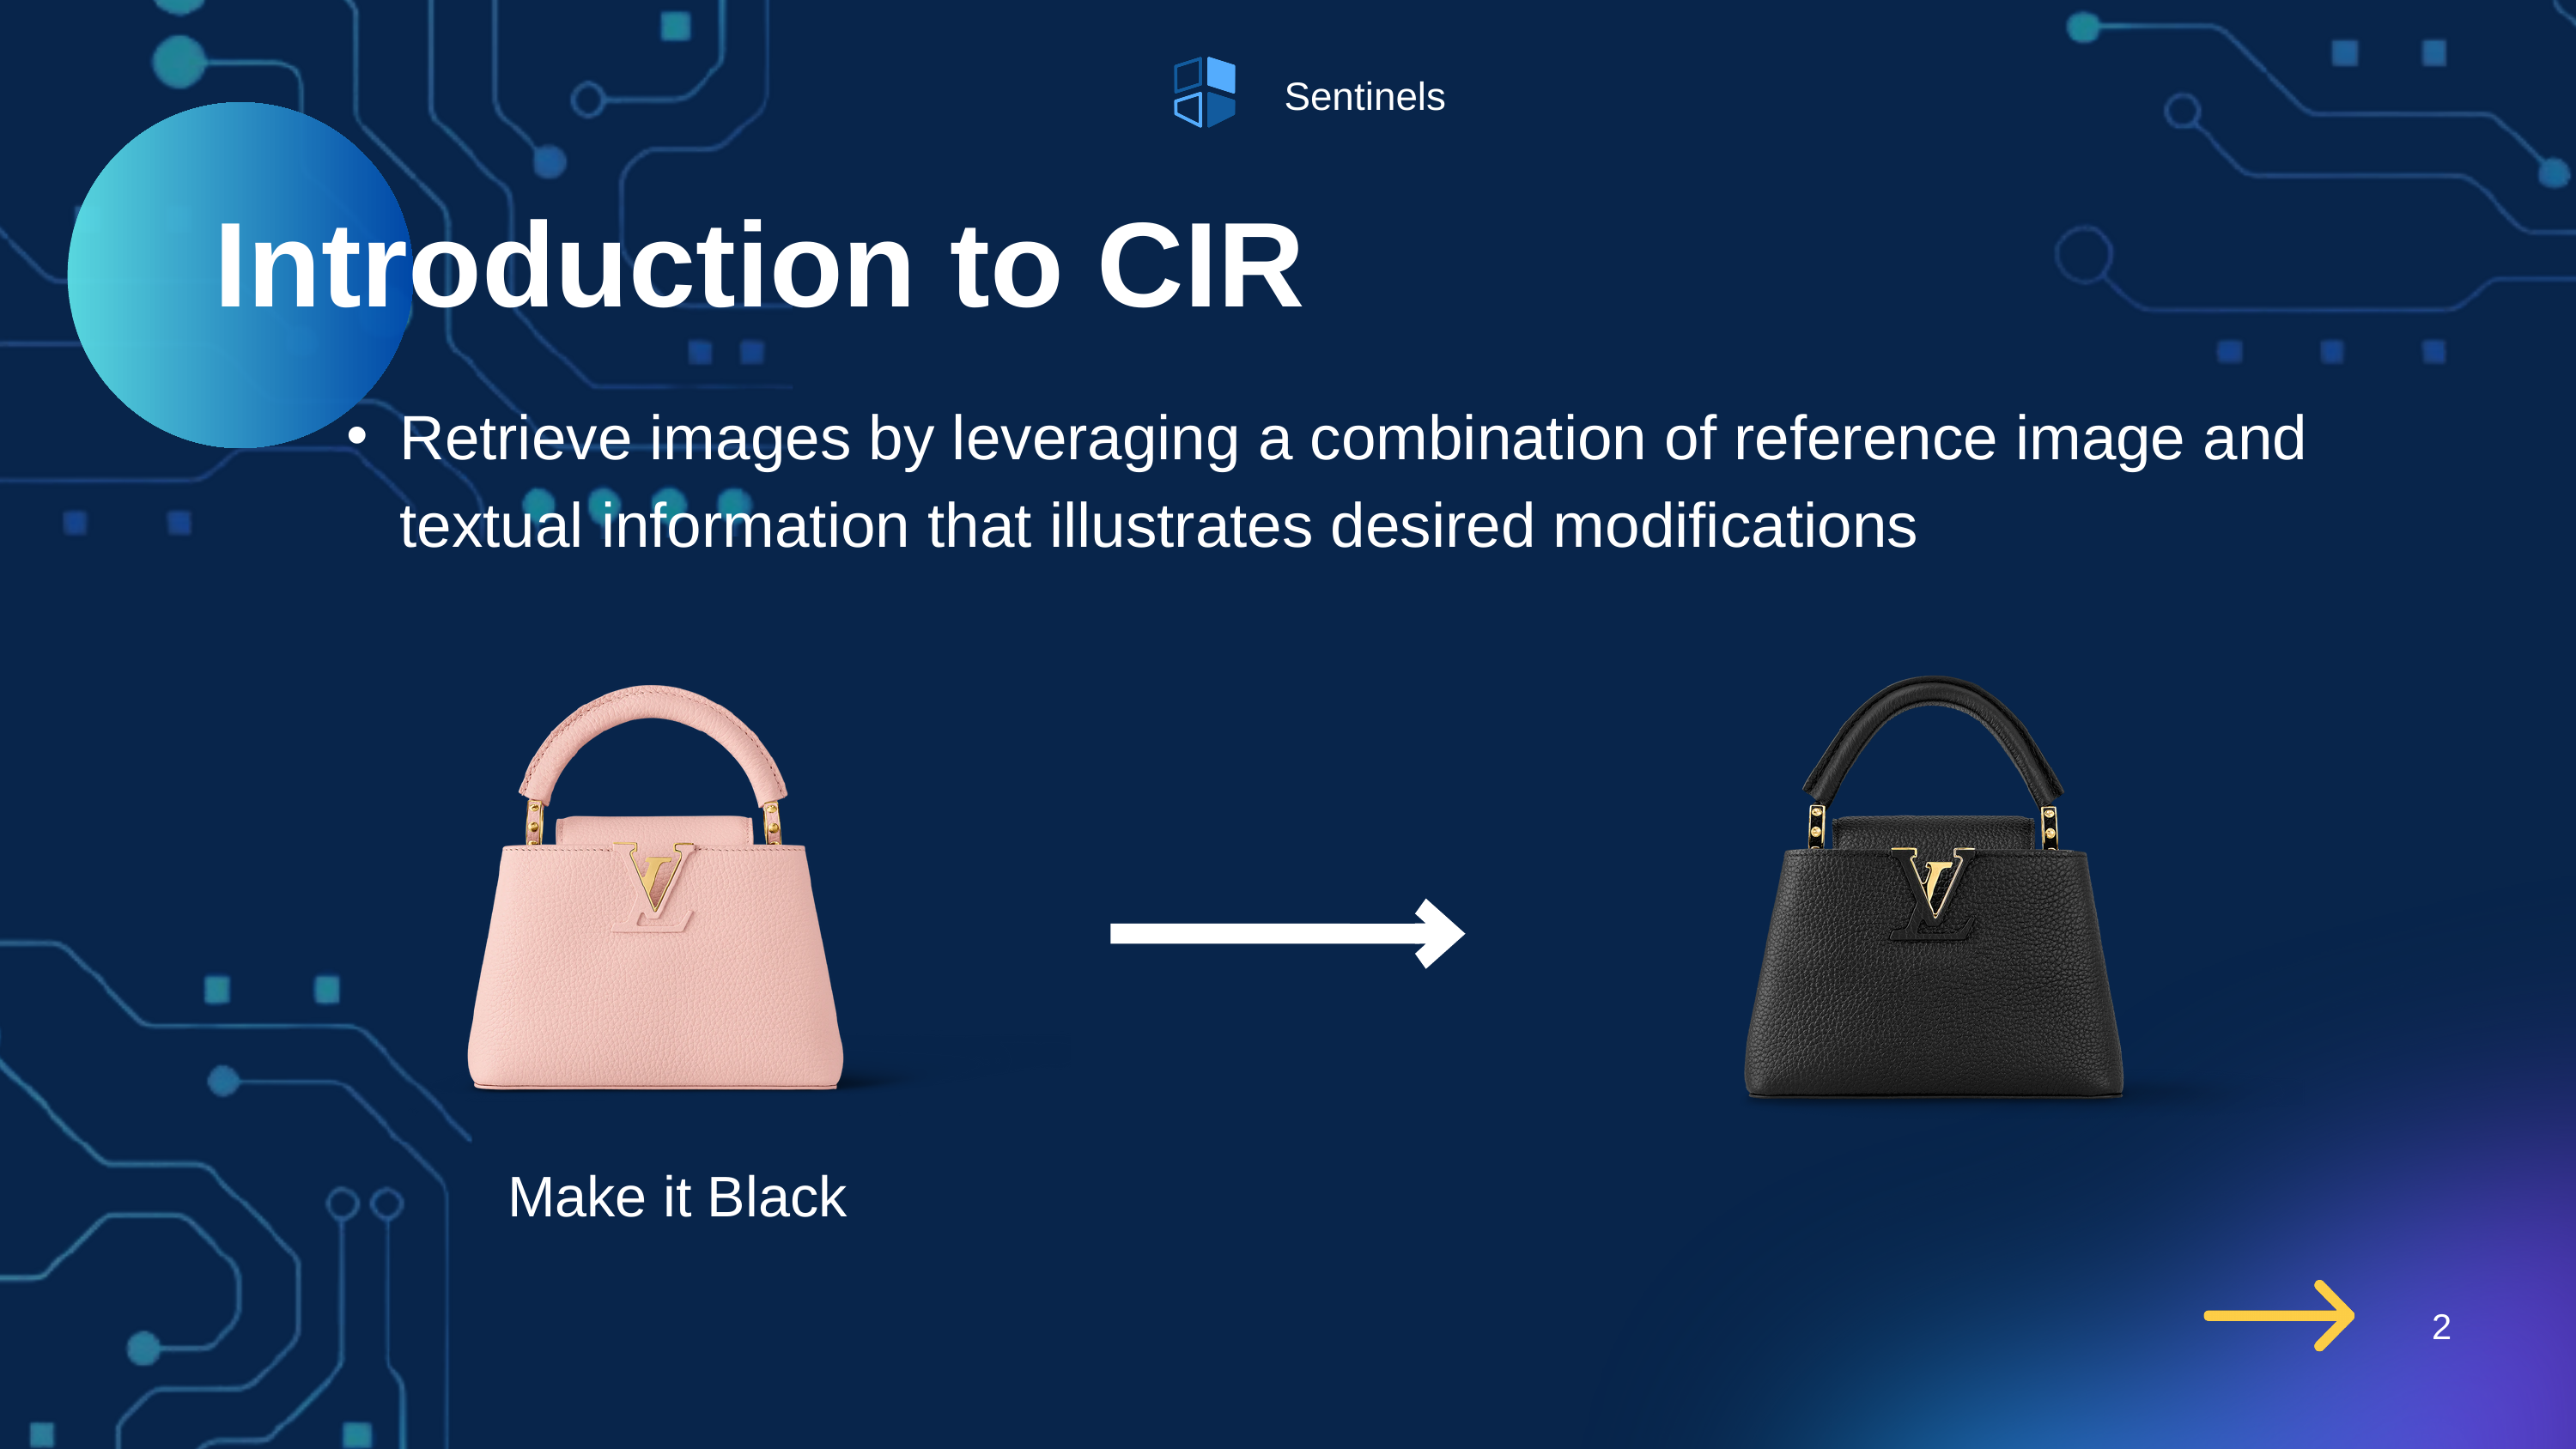

Sentinels

 Introduction to CIR
Retrieve images by leveraging a combination of reference image and textual information that illustrates desired modifications

Make it Black

2